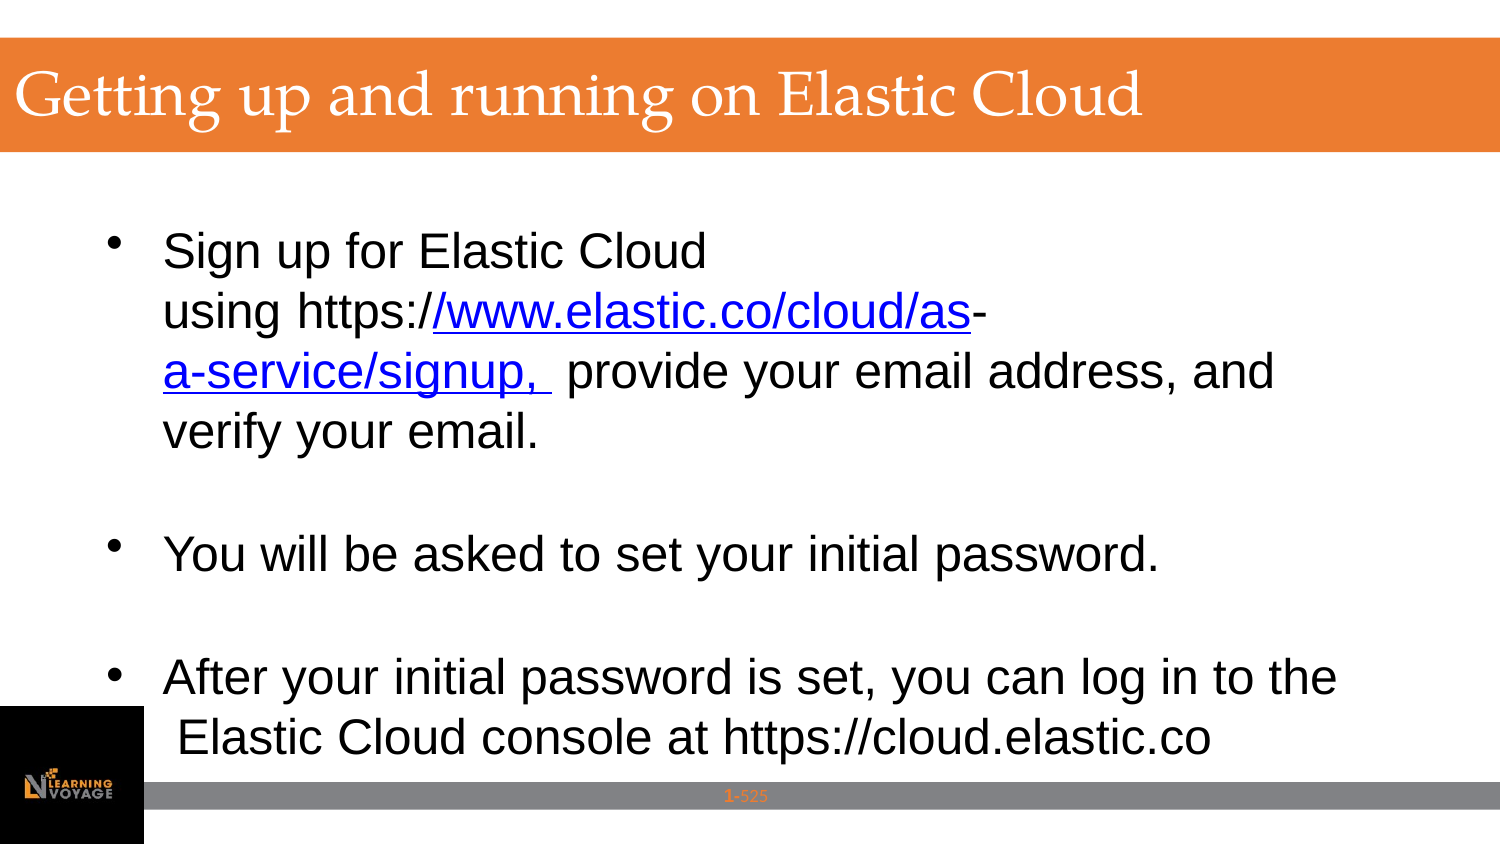

# Getting up and running on Elastic Cloud
Sign up for Elastic Cloud
using https://www.elastic.co/cloud/as-a-service/signup,  provide your email address, and verify your email.

You will be asked to set your initial password.

After your initial password is set, you can log in to the  Elastic Cloud console at https://cloud.elastic.co
1-525